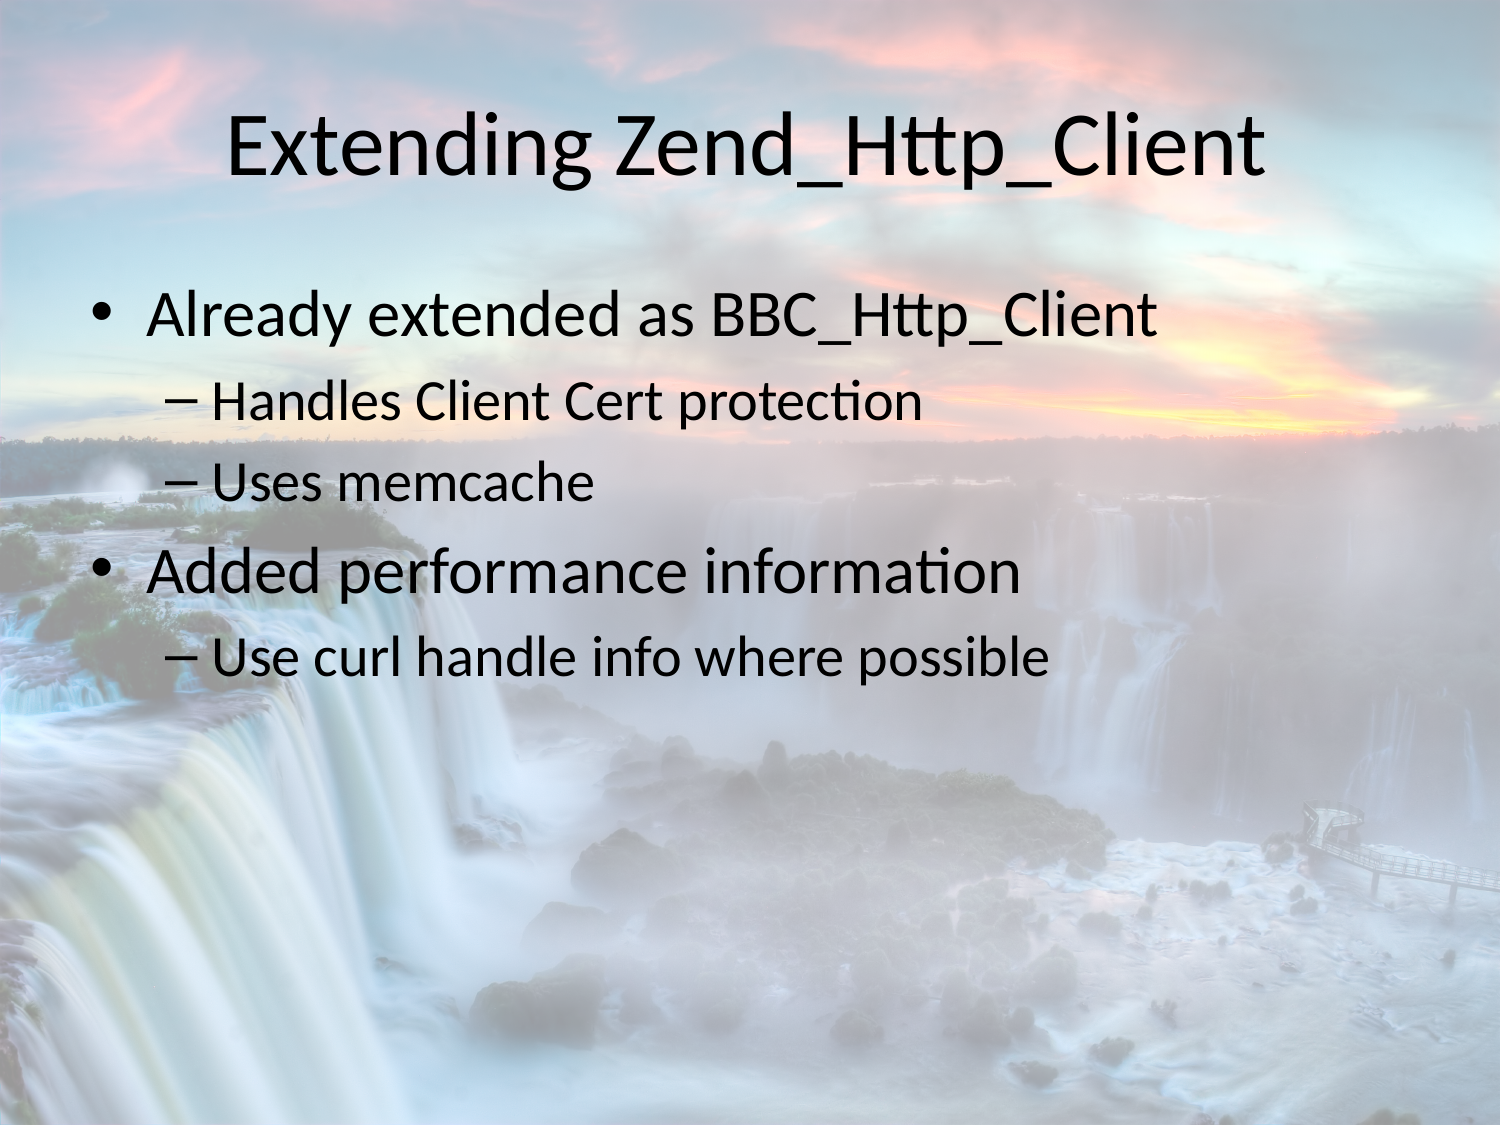

# Extending Zend_Http_Client
Already extended as BBC_Http_Client
Handles Client Cert protection
Uses memcache
Added performance information
Use curl handle info where possible